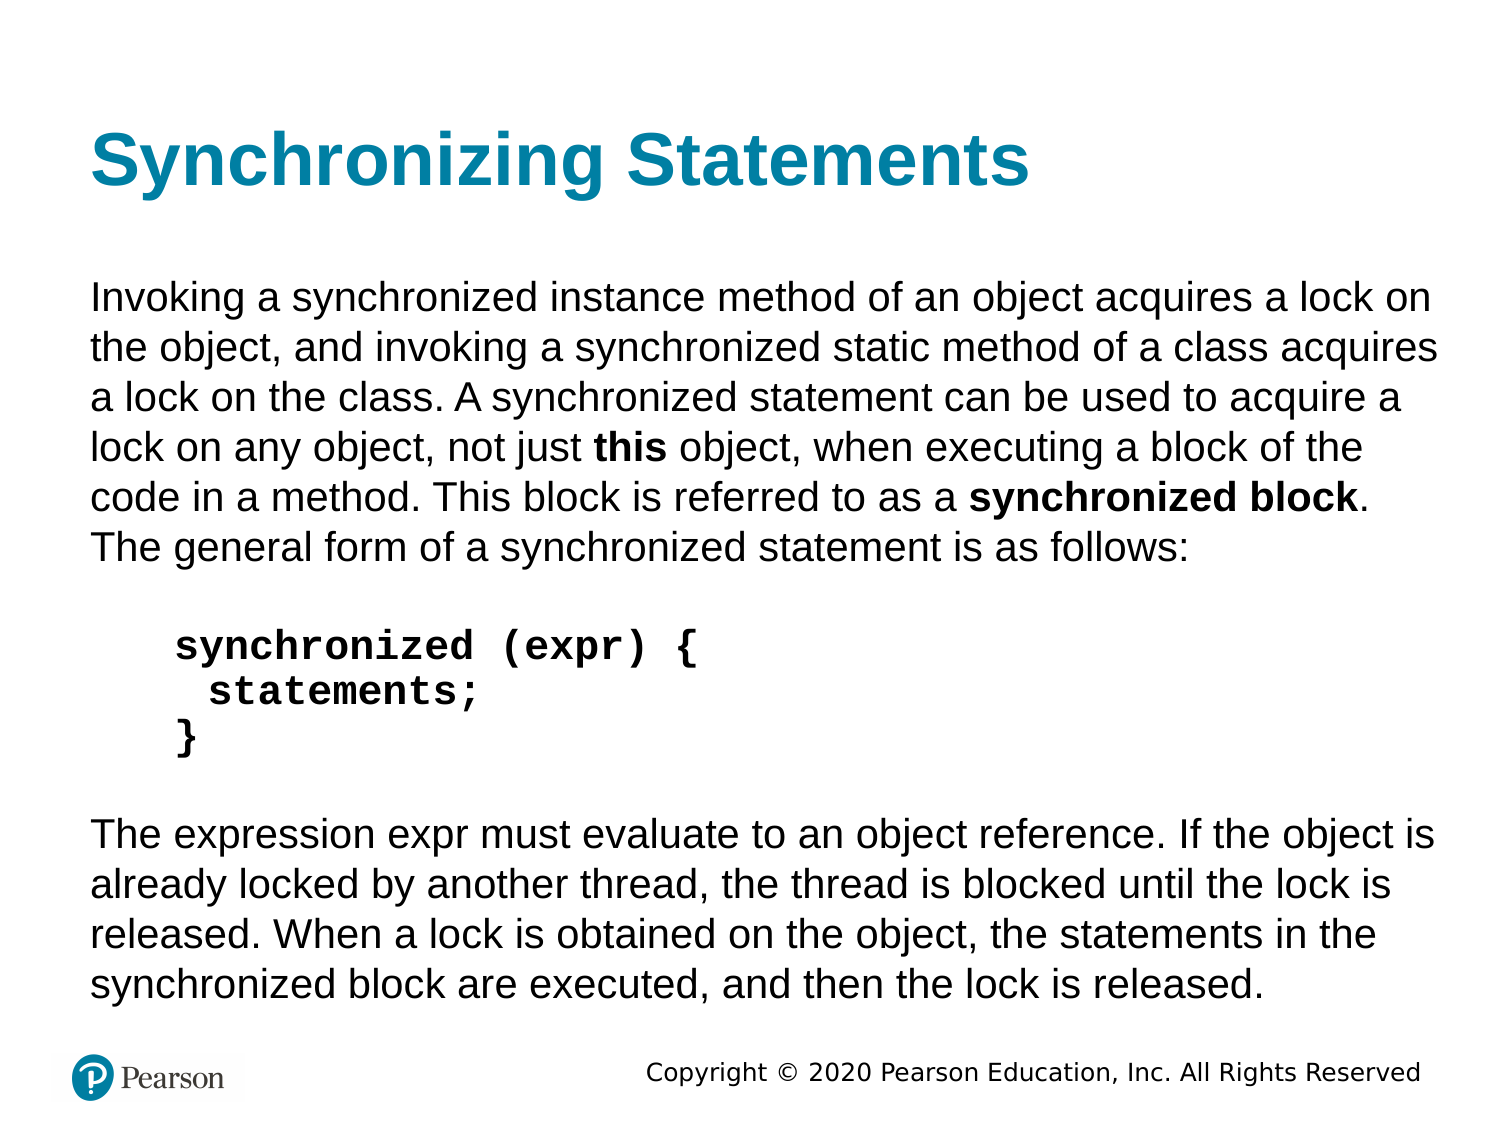

# Synchronizing Statements
Invoking a synchronized instance method of an object acquires a lock on the object, and invoking a synchronized static method of a class acquires a lock on the class. A synchronized statement can be used to acquire a lock on any object, not just this object, when executing a block of the code in a method. This block is referred to as a synchronized block. The general form of a synchronized statement is as follows:
synchronized (expr) {
statements;
}
The expression expr must evaluate to an object reference. If the object is already locked by another thread, the thread is blocked until the lock is released. When a lock is obtained on the object, the statements in the synchronized block are executed, and then the lock is released.